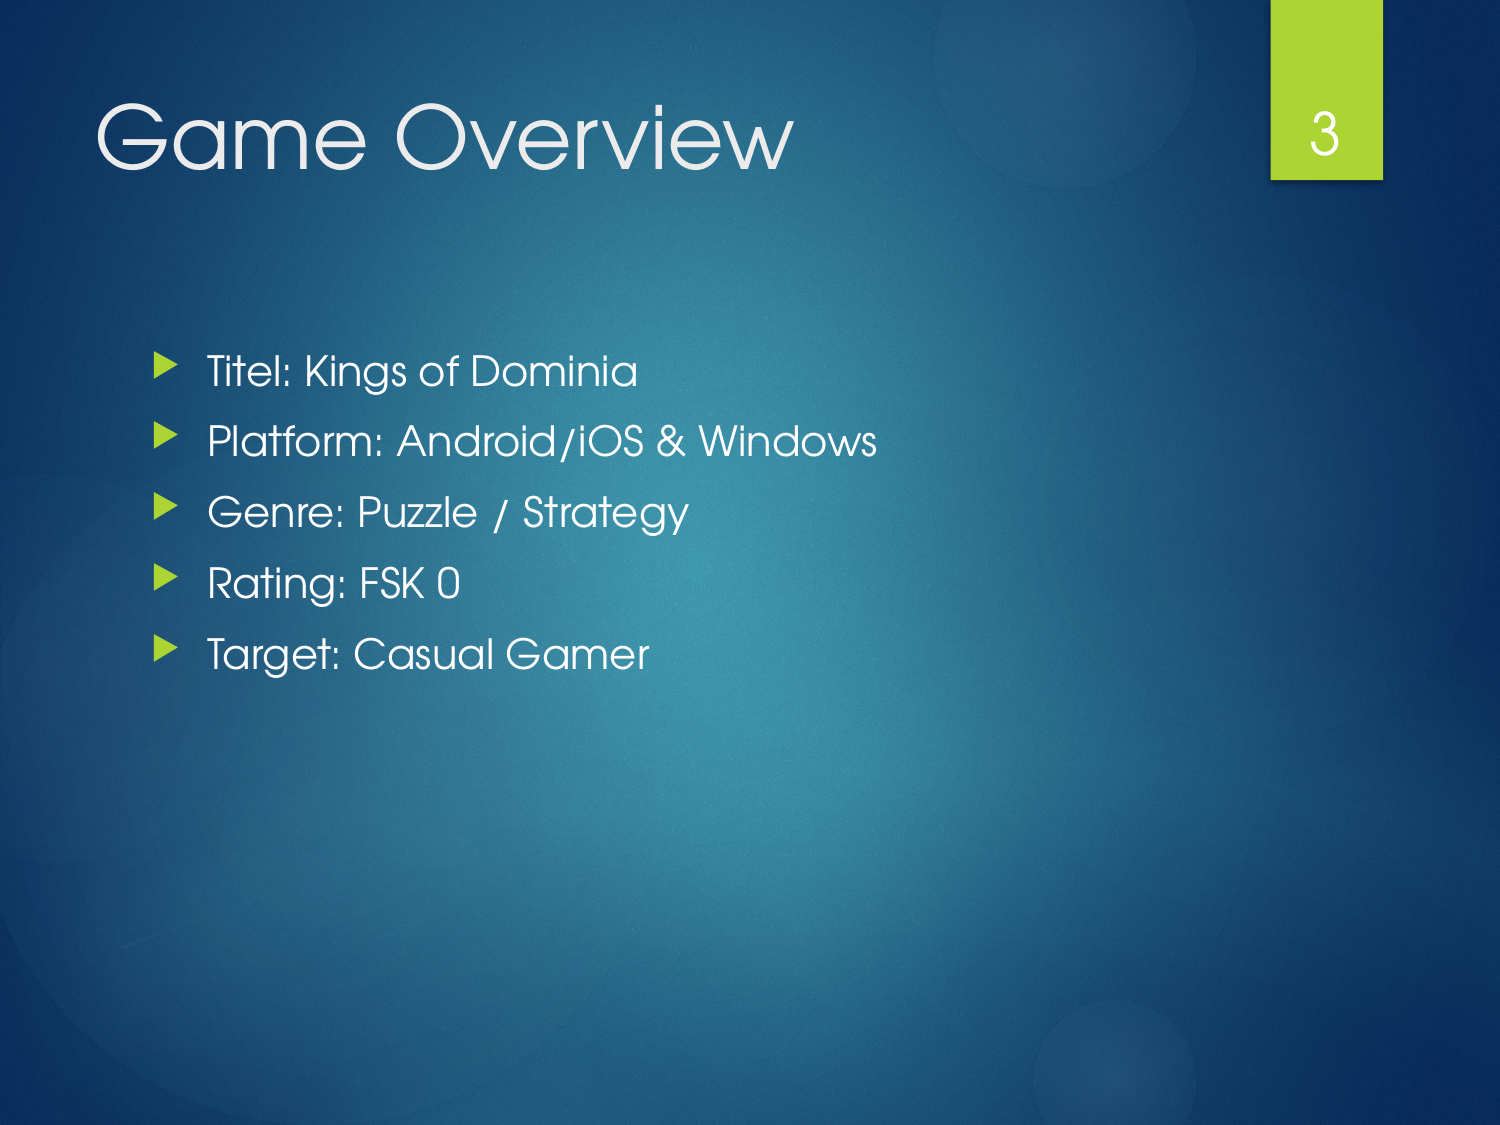

3
# Game Overview
Titel: Kings of Dominia
Platform: Android/iOS & Windows
Genre: Puzzle / Strategy
Rating: FSK 0
Target: Casual Gamer